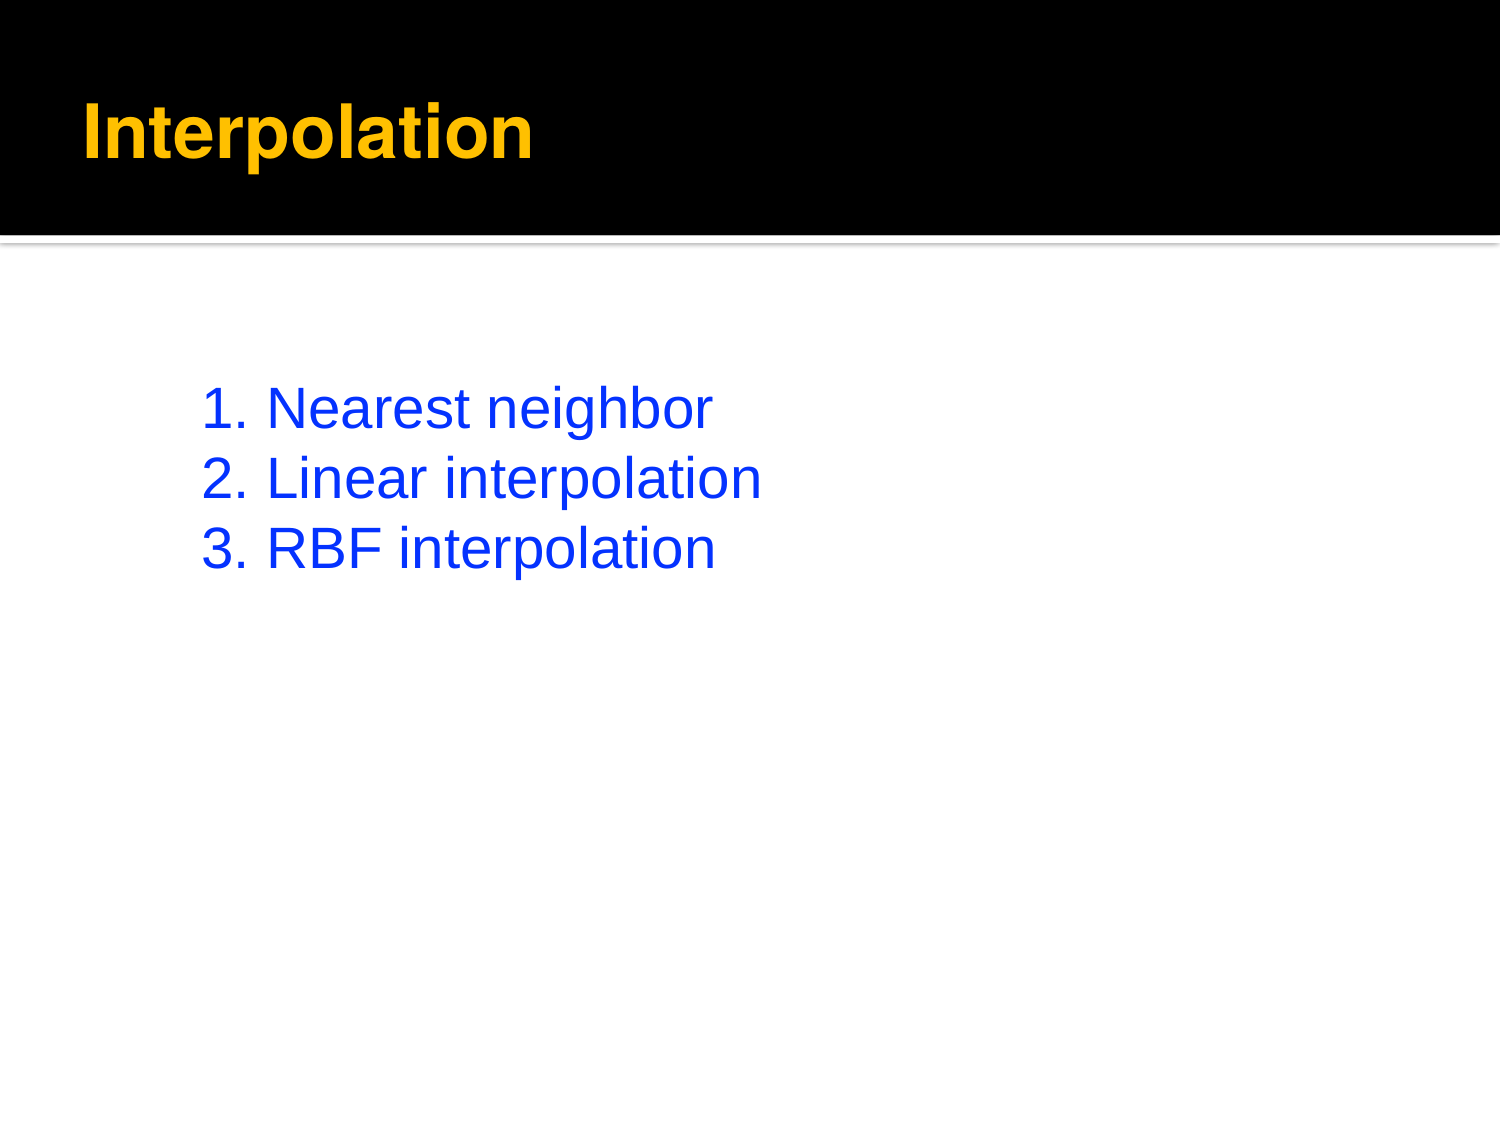

# Interpolation
1. Nearest neighbor
2. Linear interpolation
3. RBF interpolation